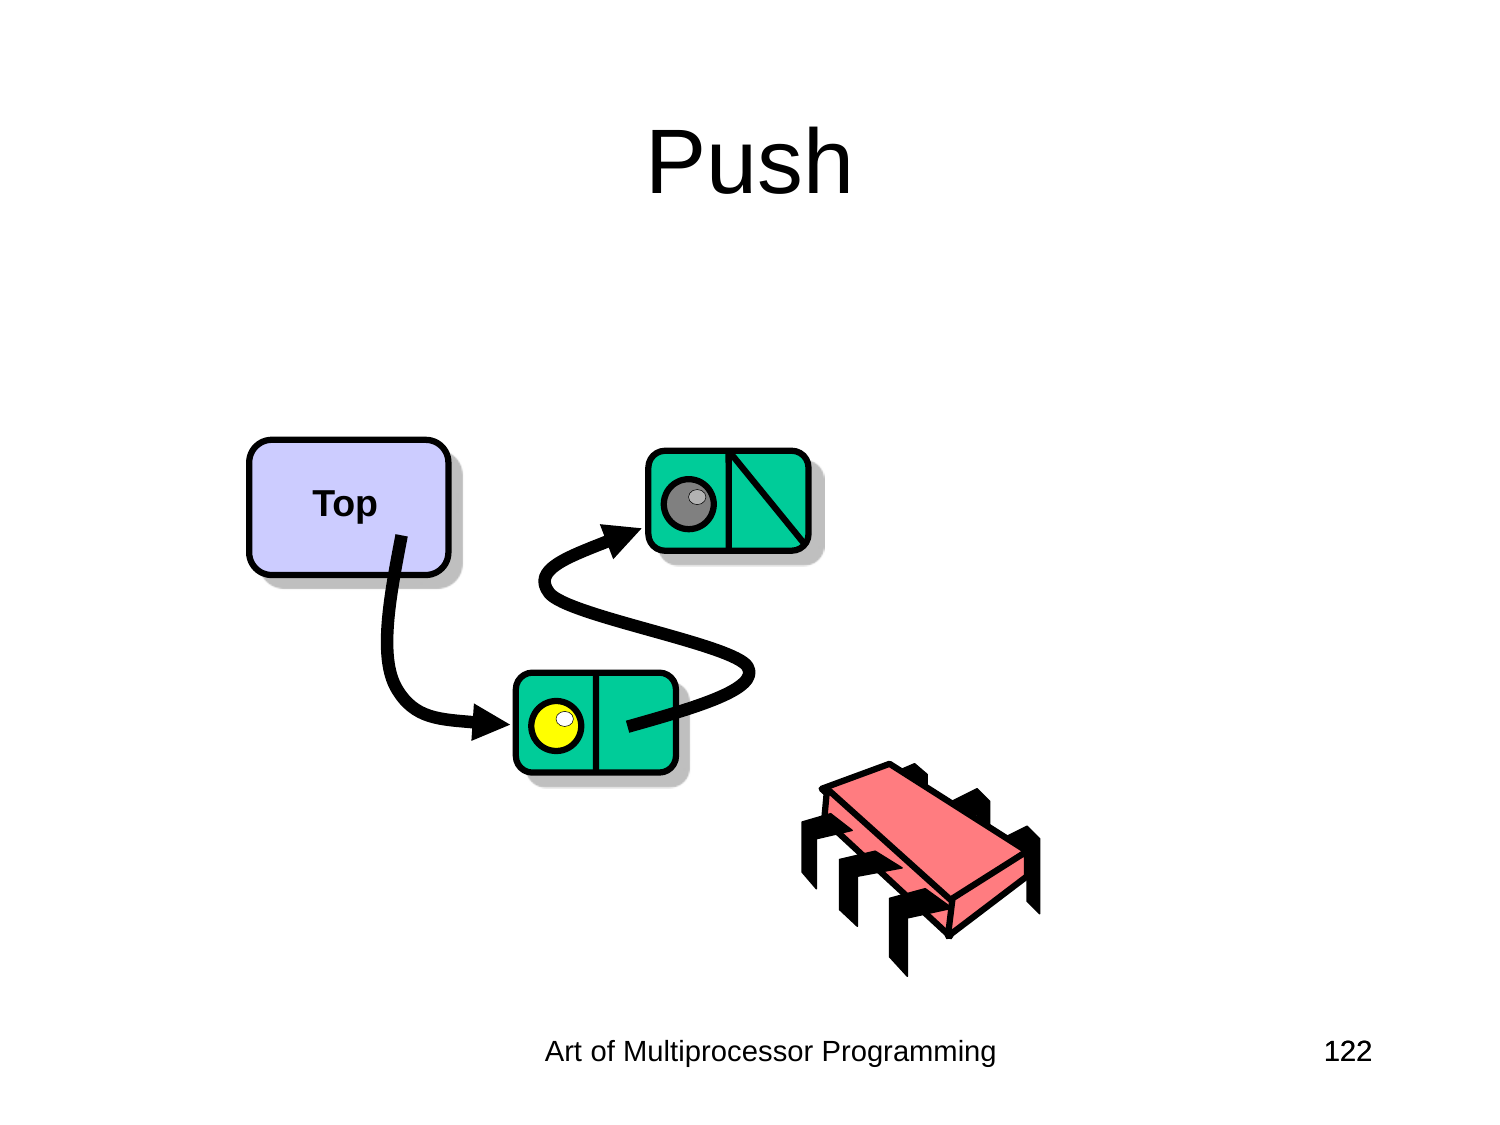

Push

Top

Art of Multiprocessor Programming
122
122